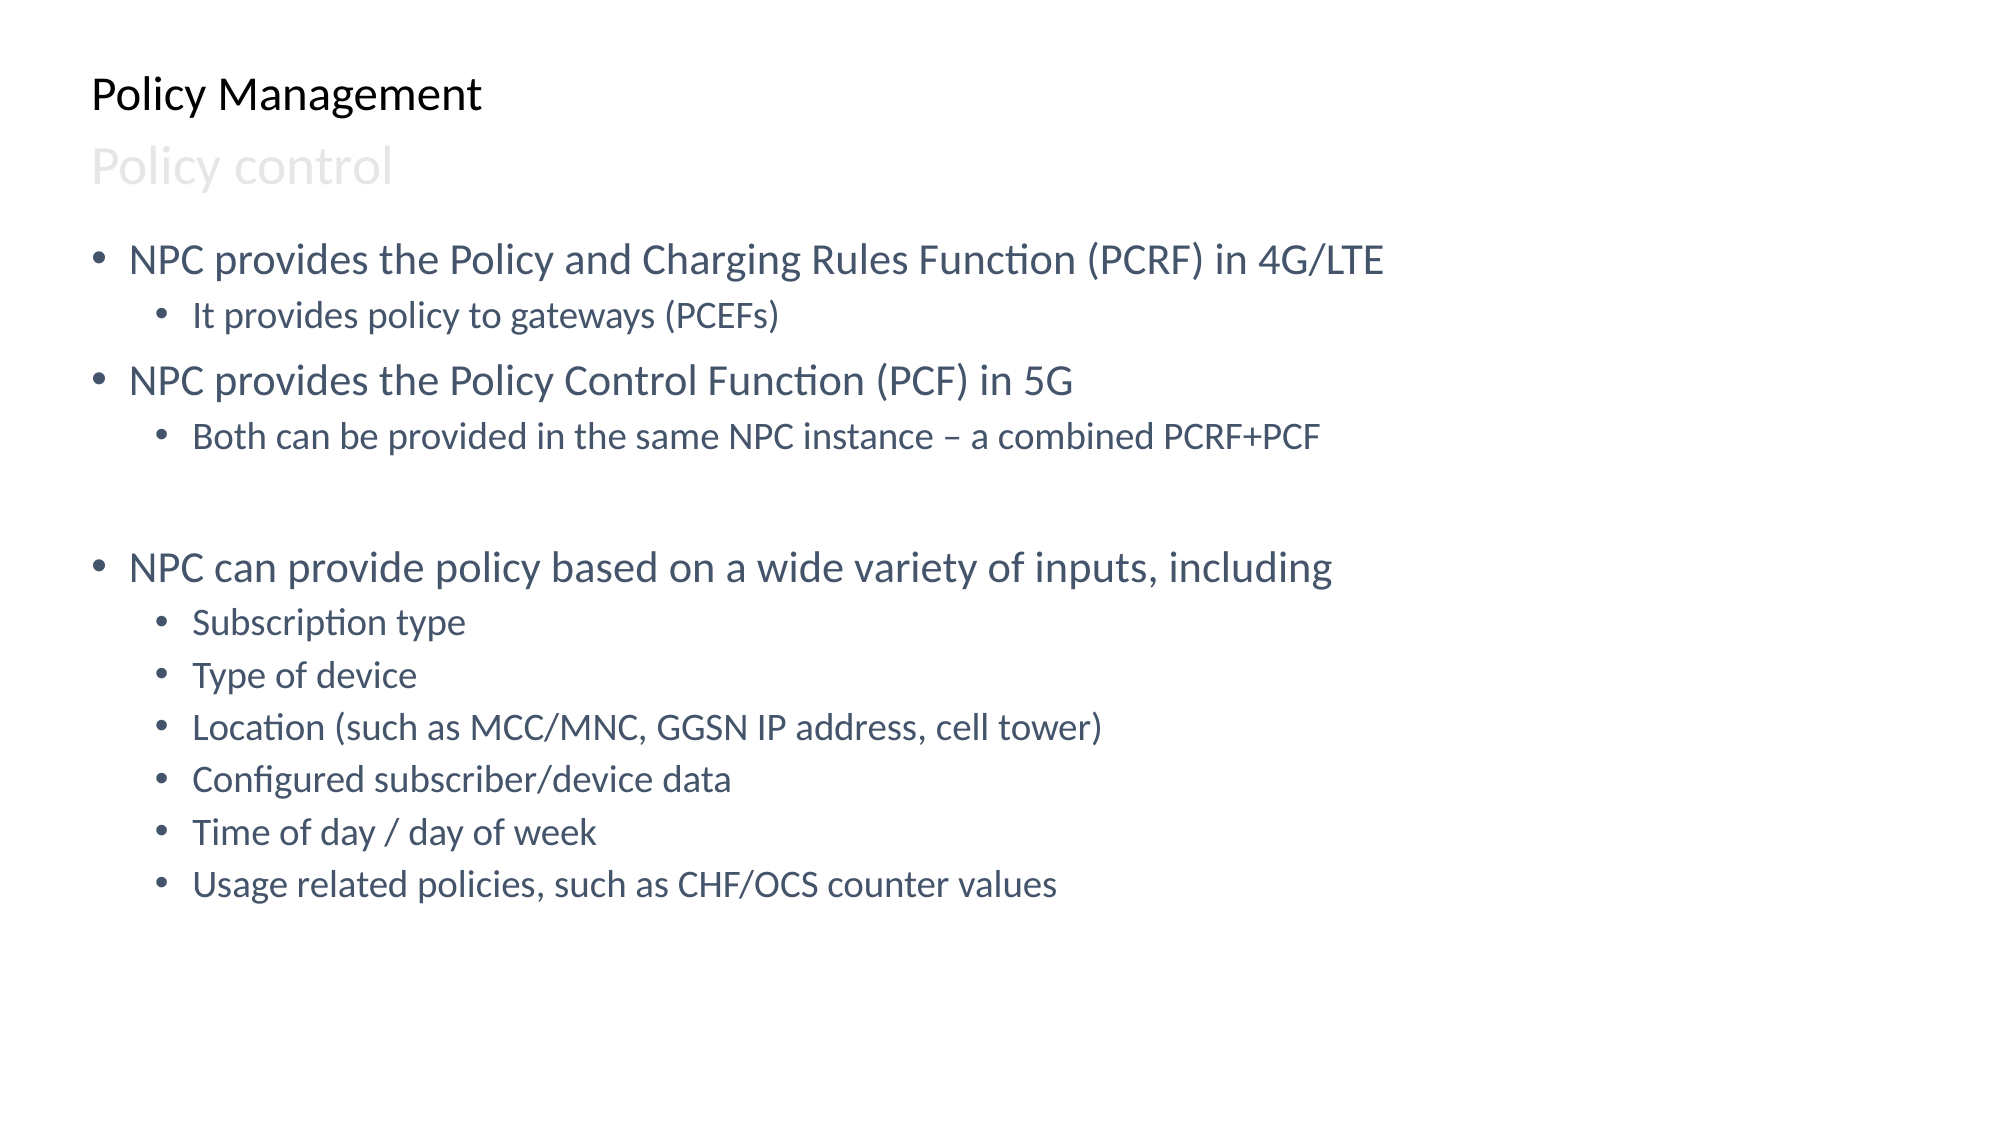

# Policy Management
Policy control
NPC provides the Policy and Charging Rules Function (PCRF) in 4G/LTE
It provides policy to gateways (PCEFs)
NPC provides the Policy Control Function (PCF) in 5G
Both can be provided in the same NPC instance – a combined PCRF+PCF

NPC can provide policy based on a wide variety of inputs, including
Subscription type
Type of device
Location (such as MCC/MNC, GGSN IP address, cell tower)
Configured subscriber/device data
Time of day / day of week
Usage related policies, such as CHF/OCS counter values